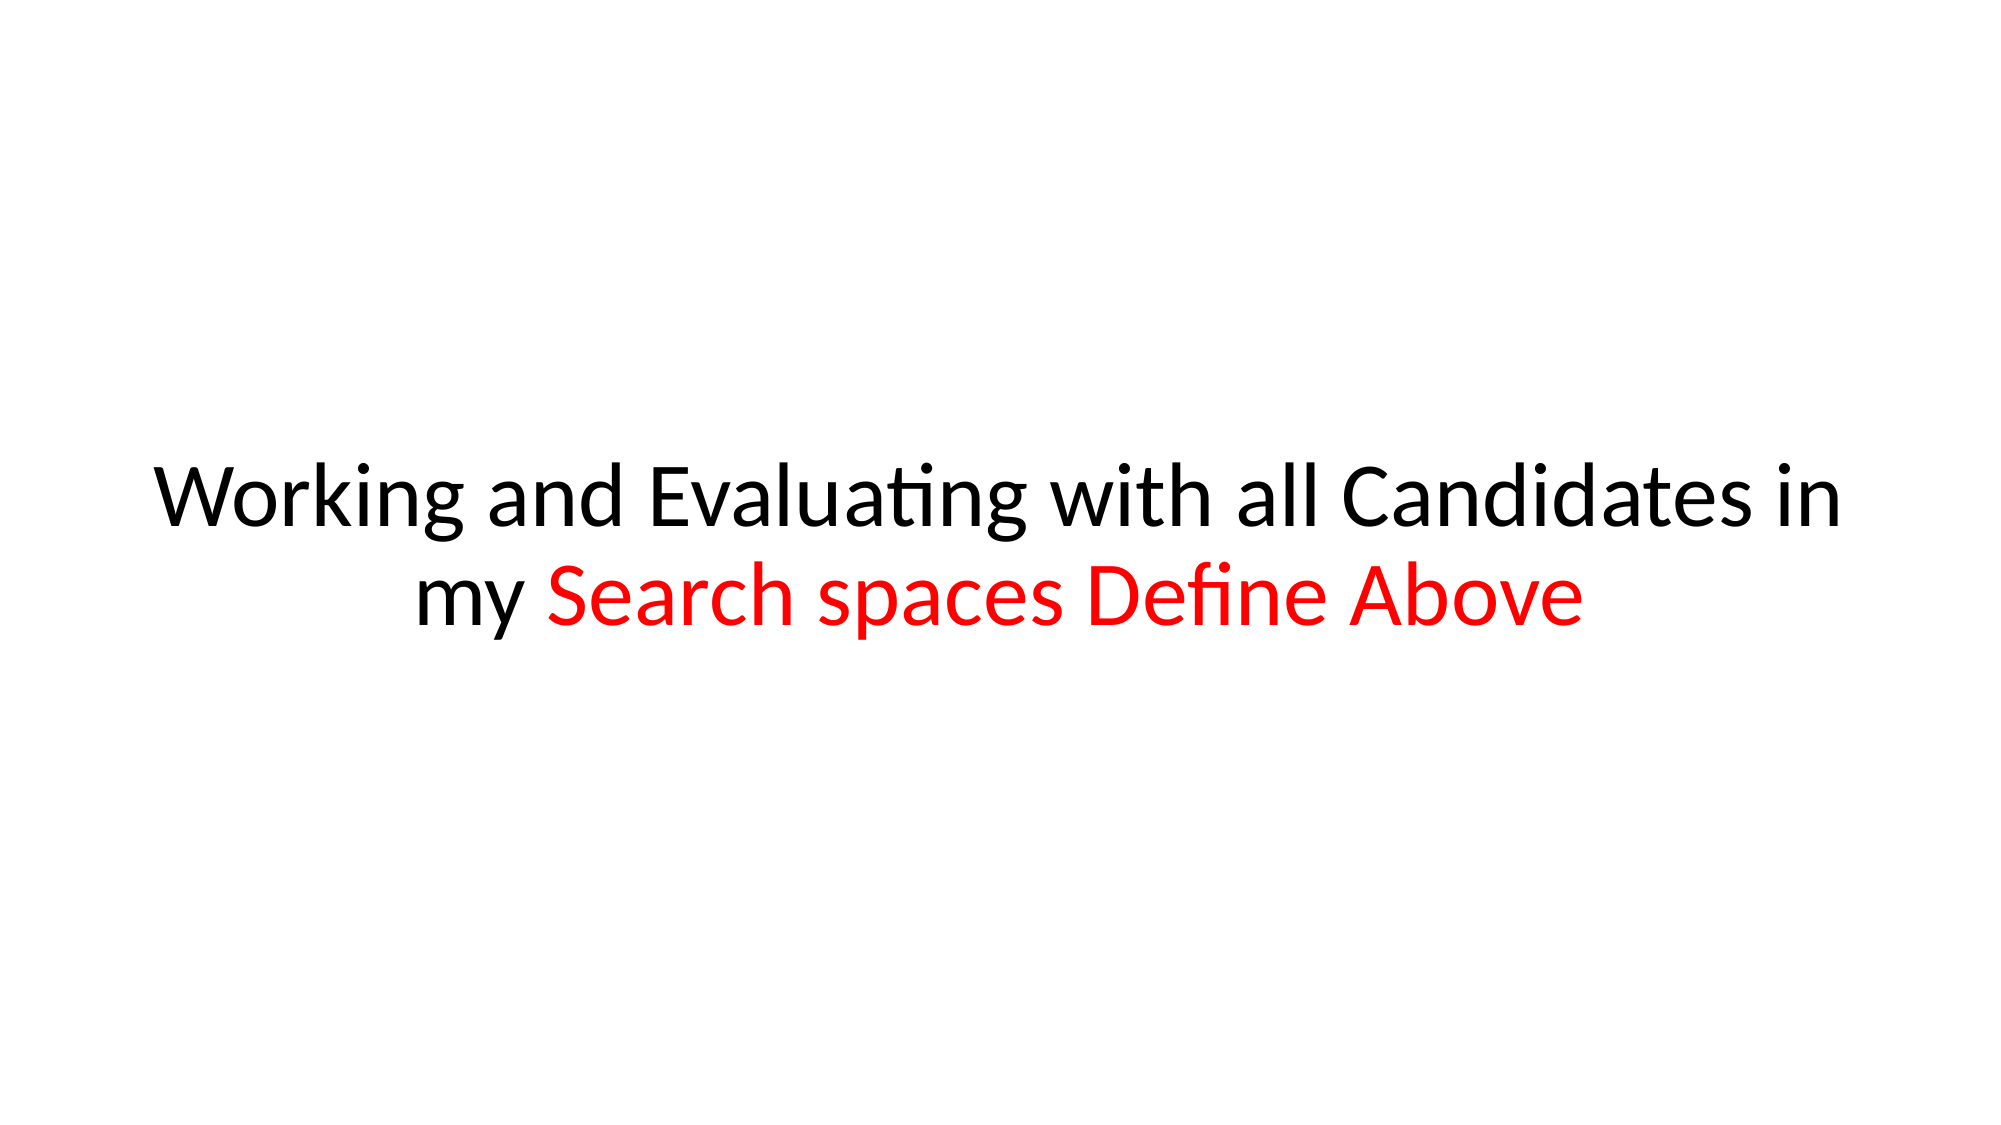

# Working and Evaluating with all Candidates in my Search spaces Define Above